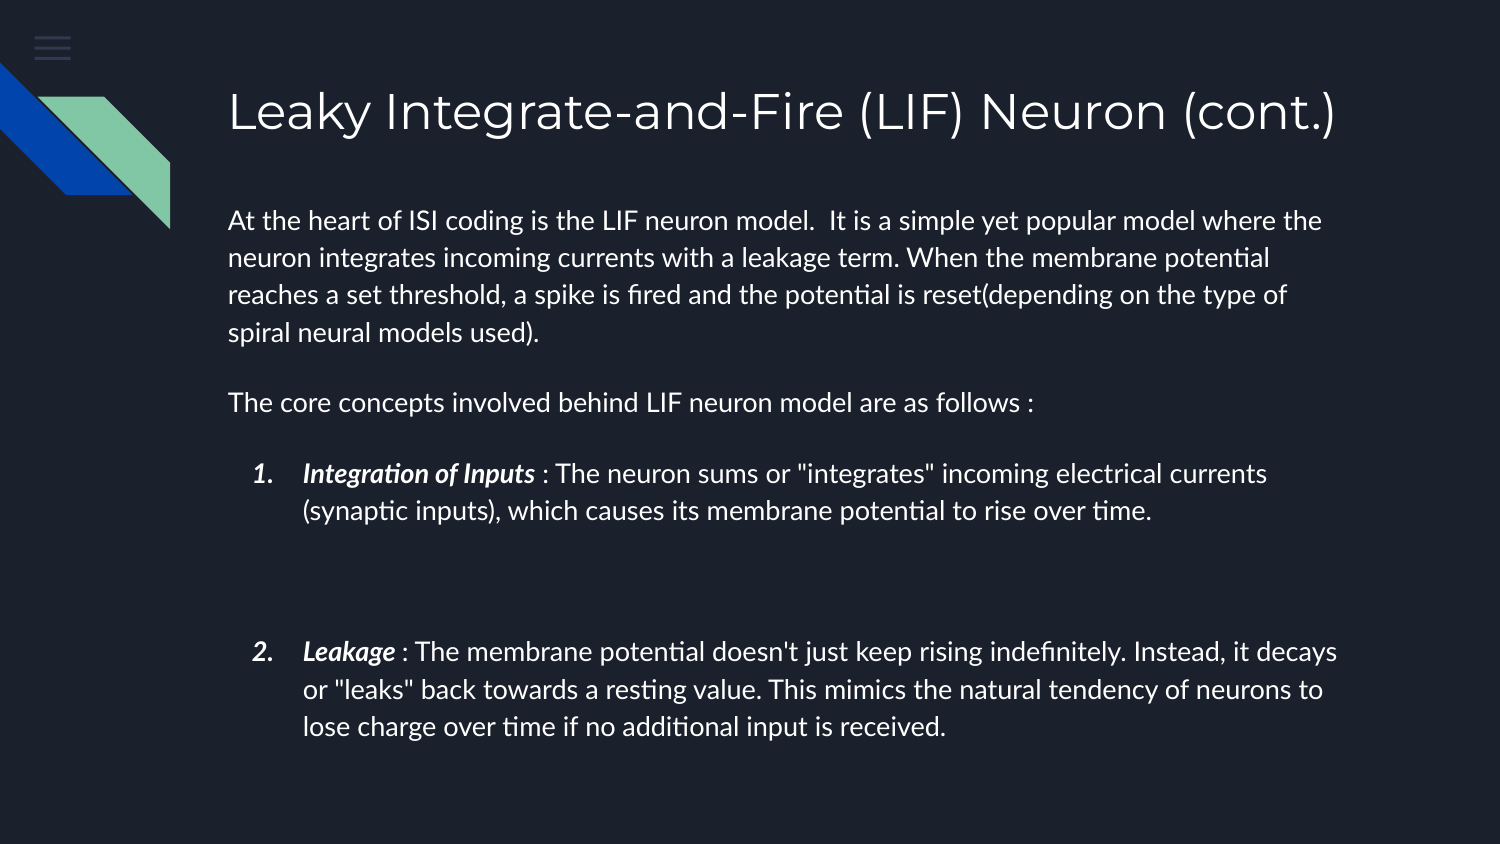

# Leaky Integrate-and-Fire (LIF) Neuron (cont.)
At the heart of ISI coding is the LIF neuron model.  It is a simple yet popular model where the neuron integrates incoming currents with a leakage term. When the membrane potential reaches a set threshold, a spike is fired and the potential is reset(depending on the type of spiral neural models used).
The core concepts involved behind LIF neuron model are as follows :
Integration of Inputs : The neuron sums or "integrates" incoming electrical currents (synaptic inputs), which causes its membrane potential to rise over time.

Leakage : The membrane potential doesn't just keep rising indefinitely. Instead, it decays or "leaks" back towards a resting value. This mimics the natural tendency of neurons to lose charge over time if no additional input is received.